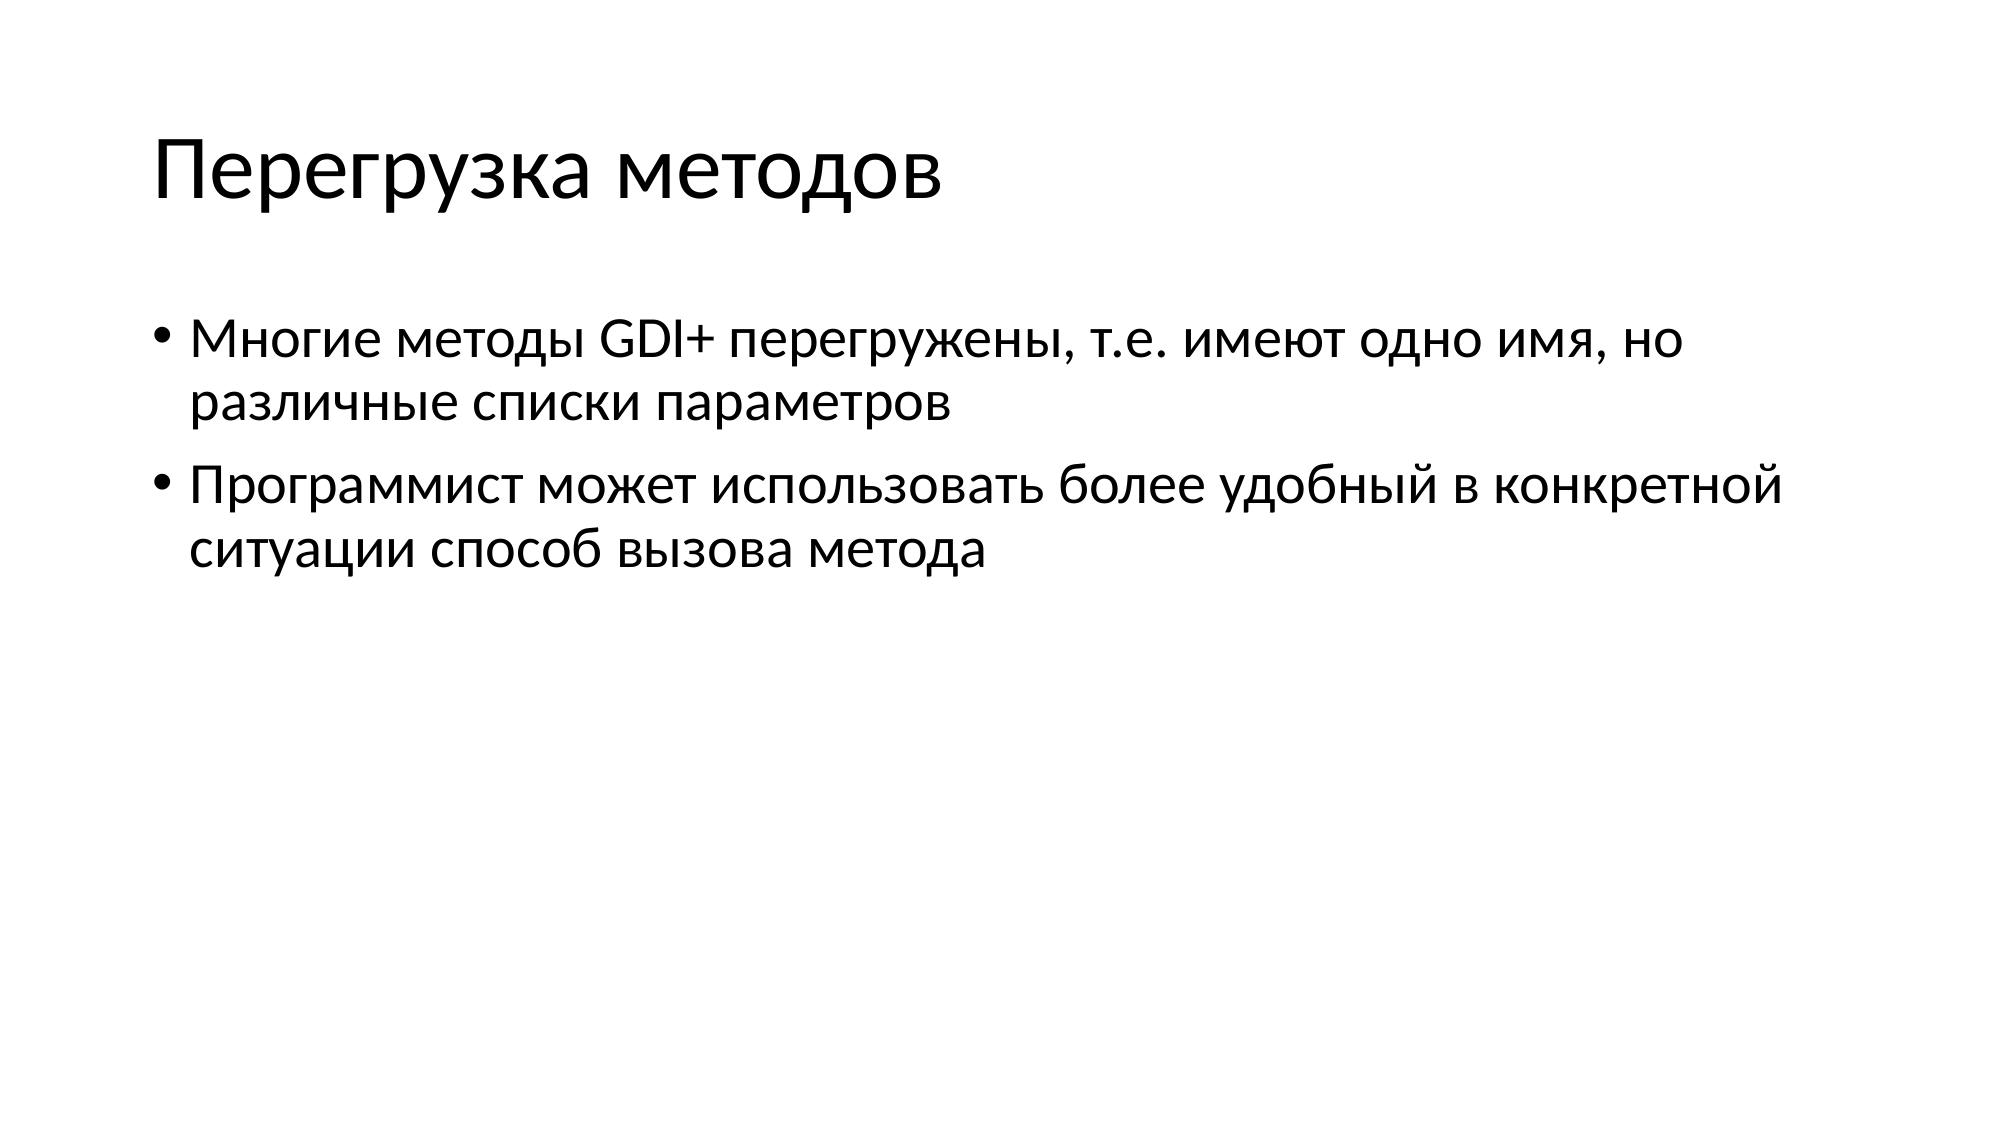

# Перегрузка методов
Многие методы GDI+ перегружены, т.е. имеют одно имя, но различные списки параметров
Программист может использовать более удобный в конкретной ситуации способ вызова метода